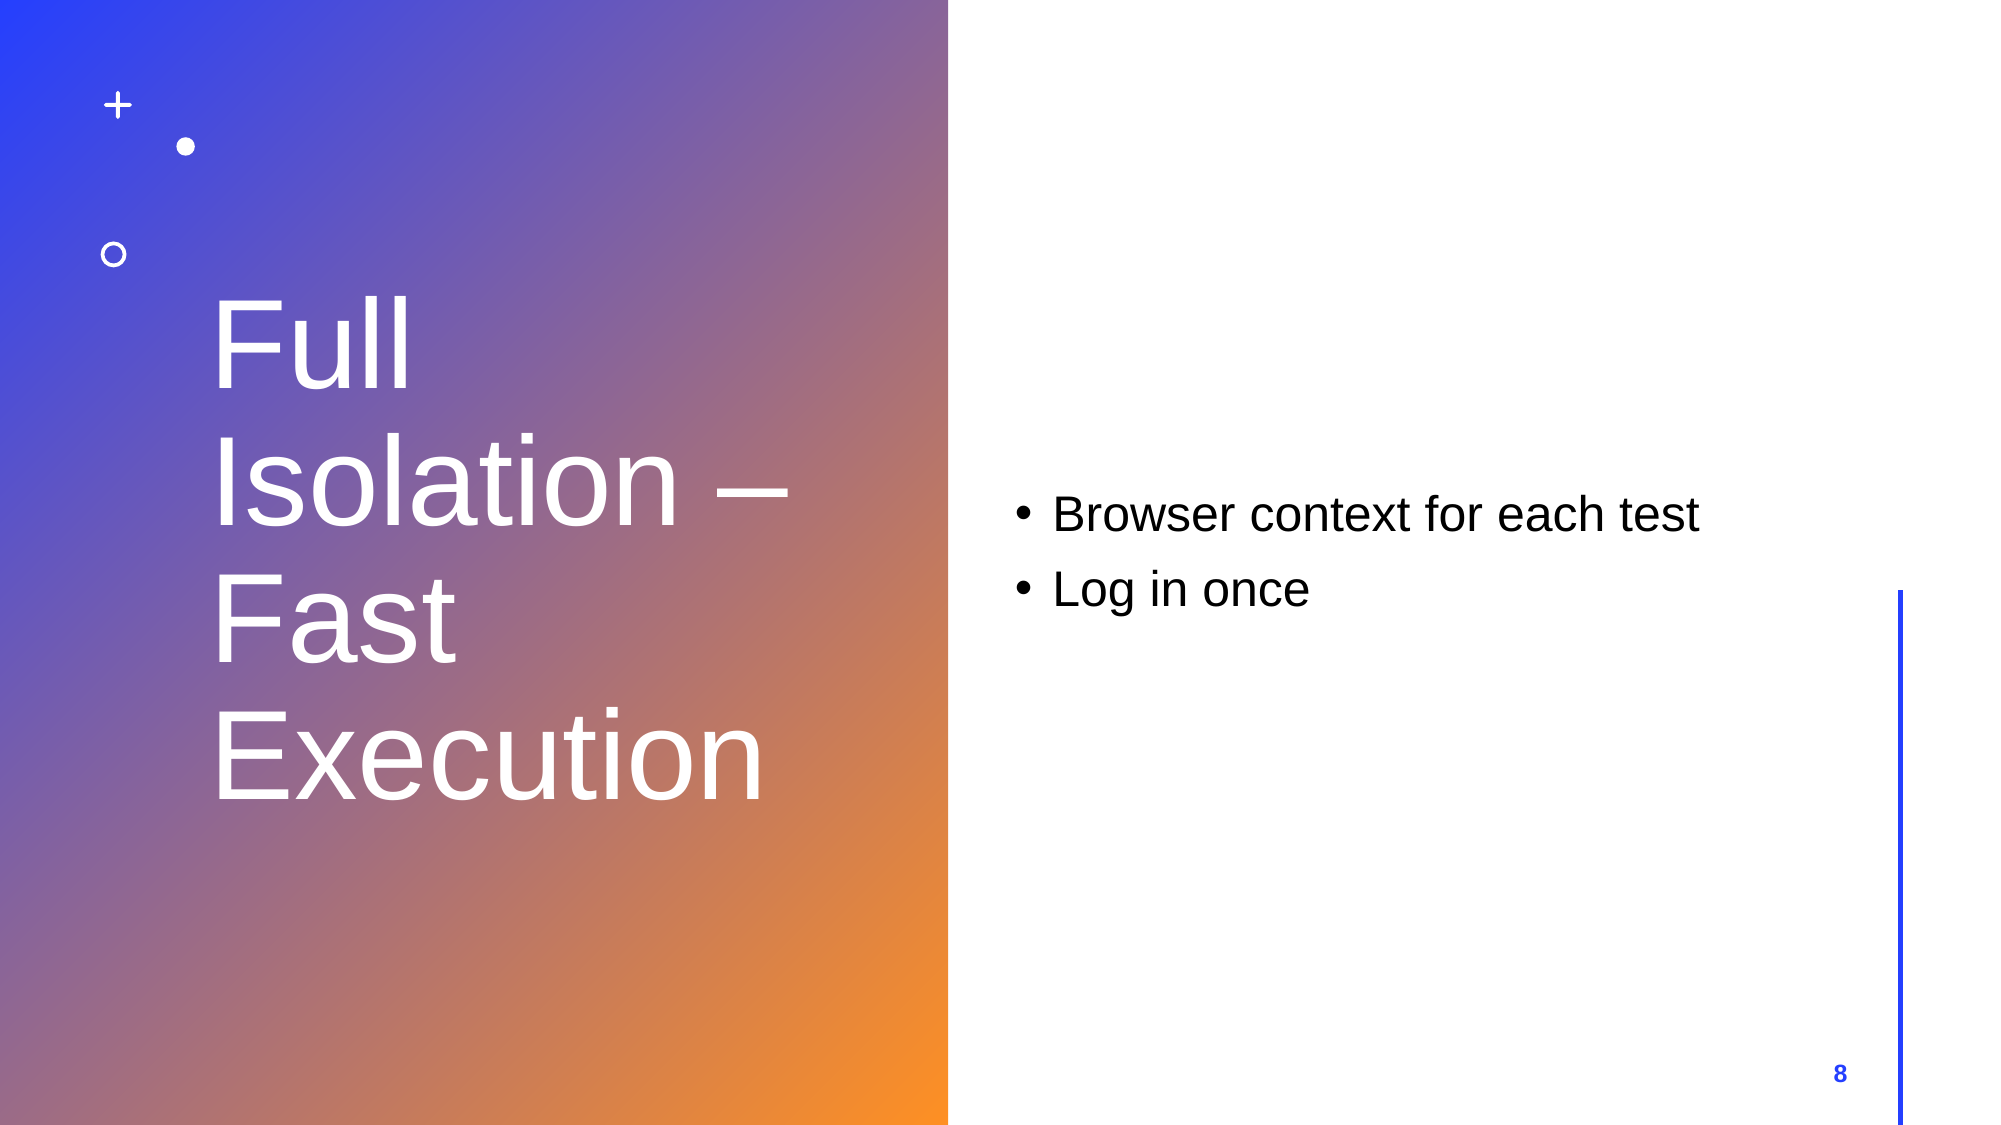

# Full Isolation – Fast Execution
Browser context for each test
Log in once

8